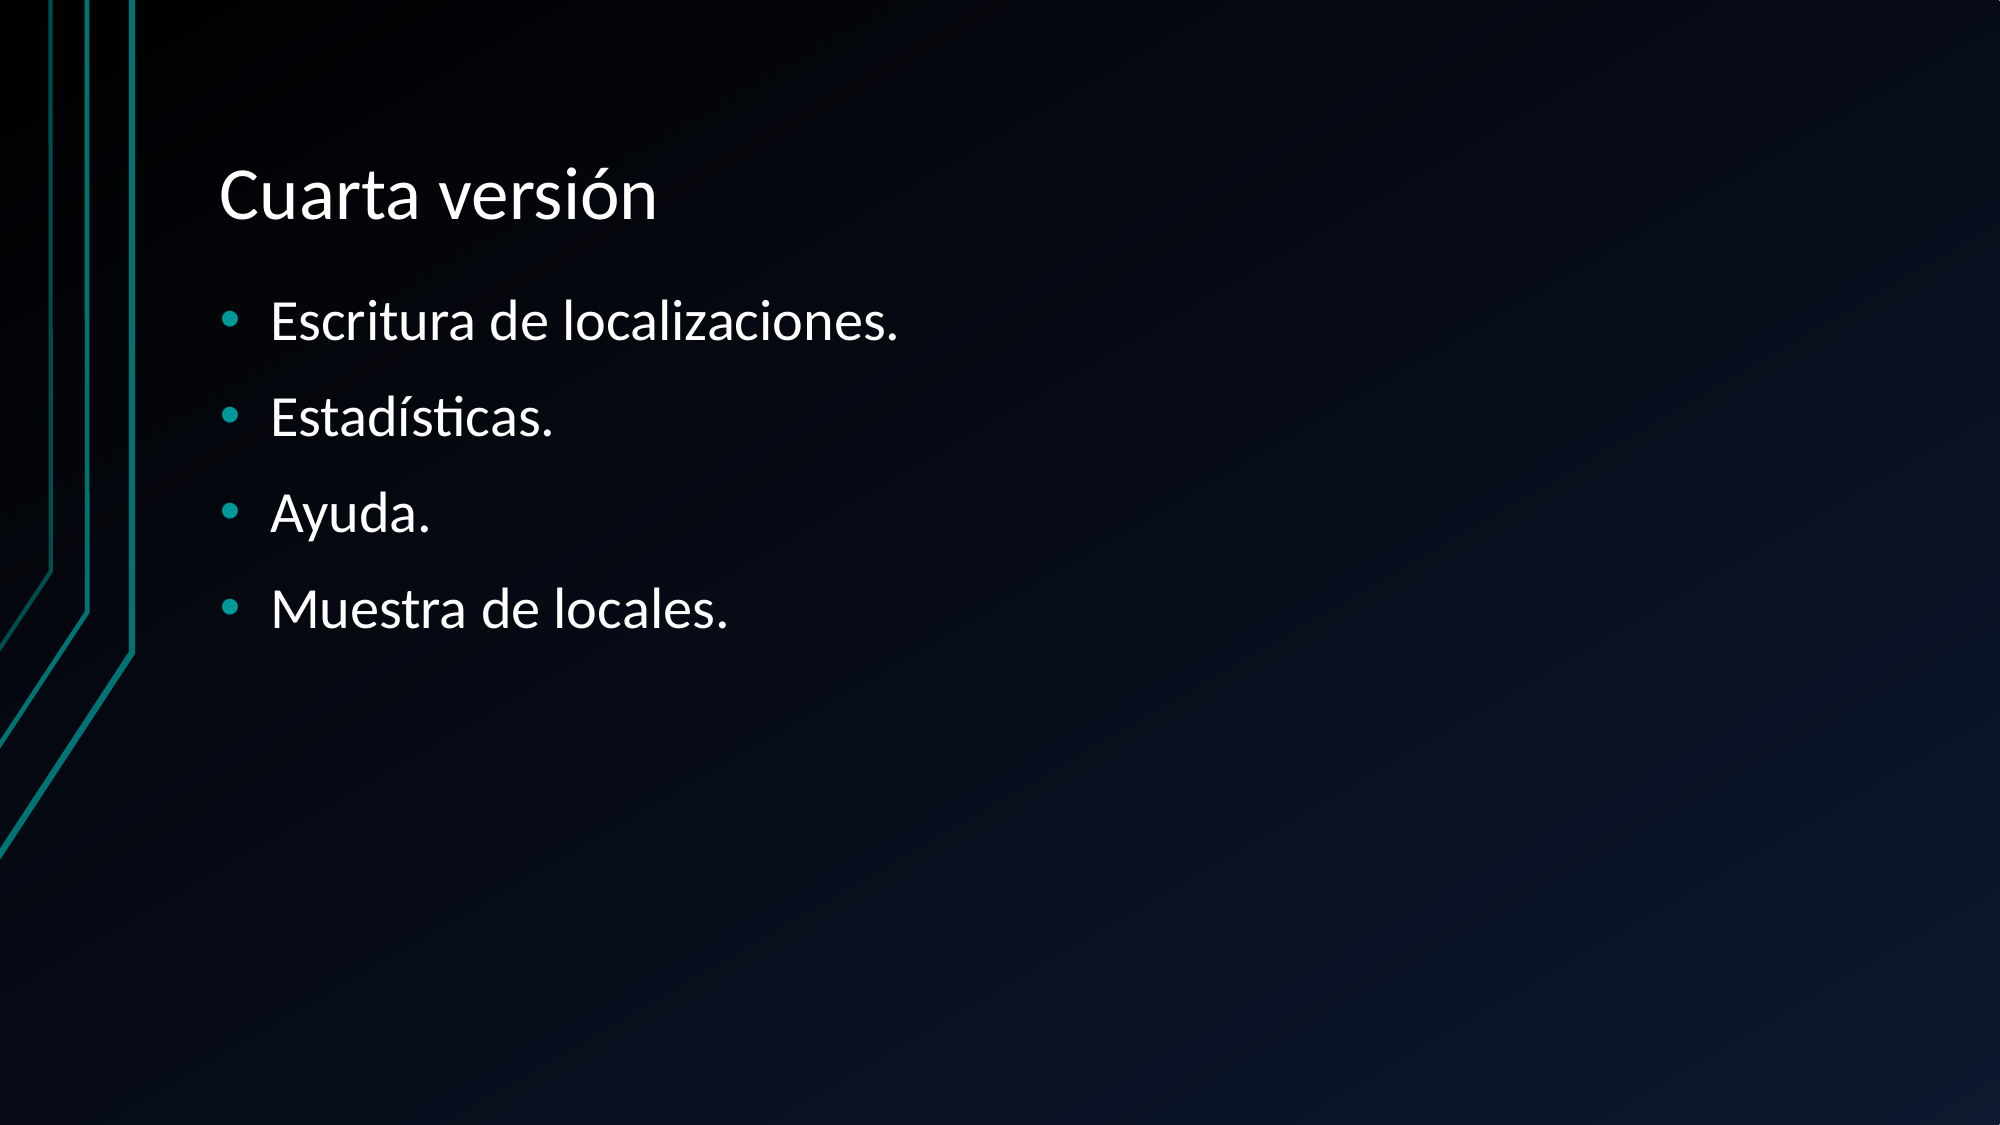

# Cuarta versión
Escritura de localizaciones.
Estadísticas.
Ayuda.
Muestra de locales.